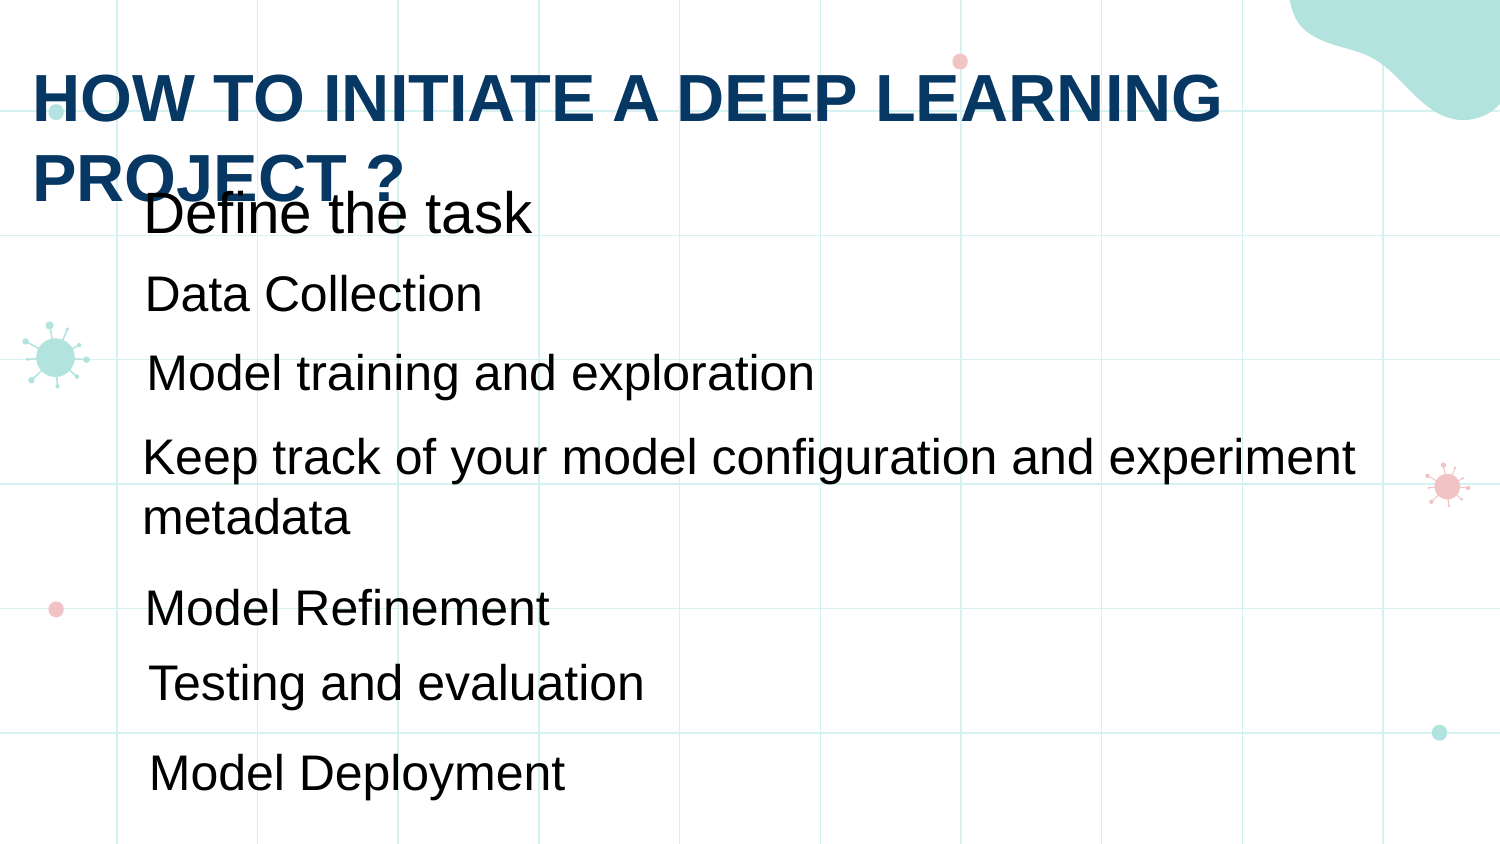

# HOW TO INITIATE A DEEP LEARNING PROJECT ?
Define the task
Data Collection
Model training and exploration
Keep track of your model configuration and experiment metadata
Model Refinement
Testing and evaluation
Model Deployment